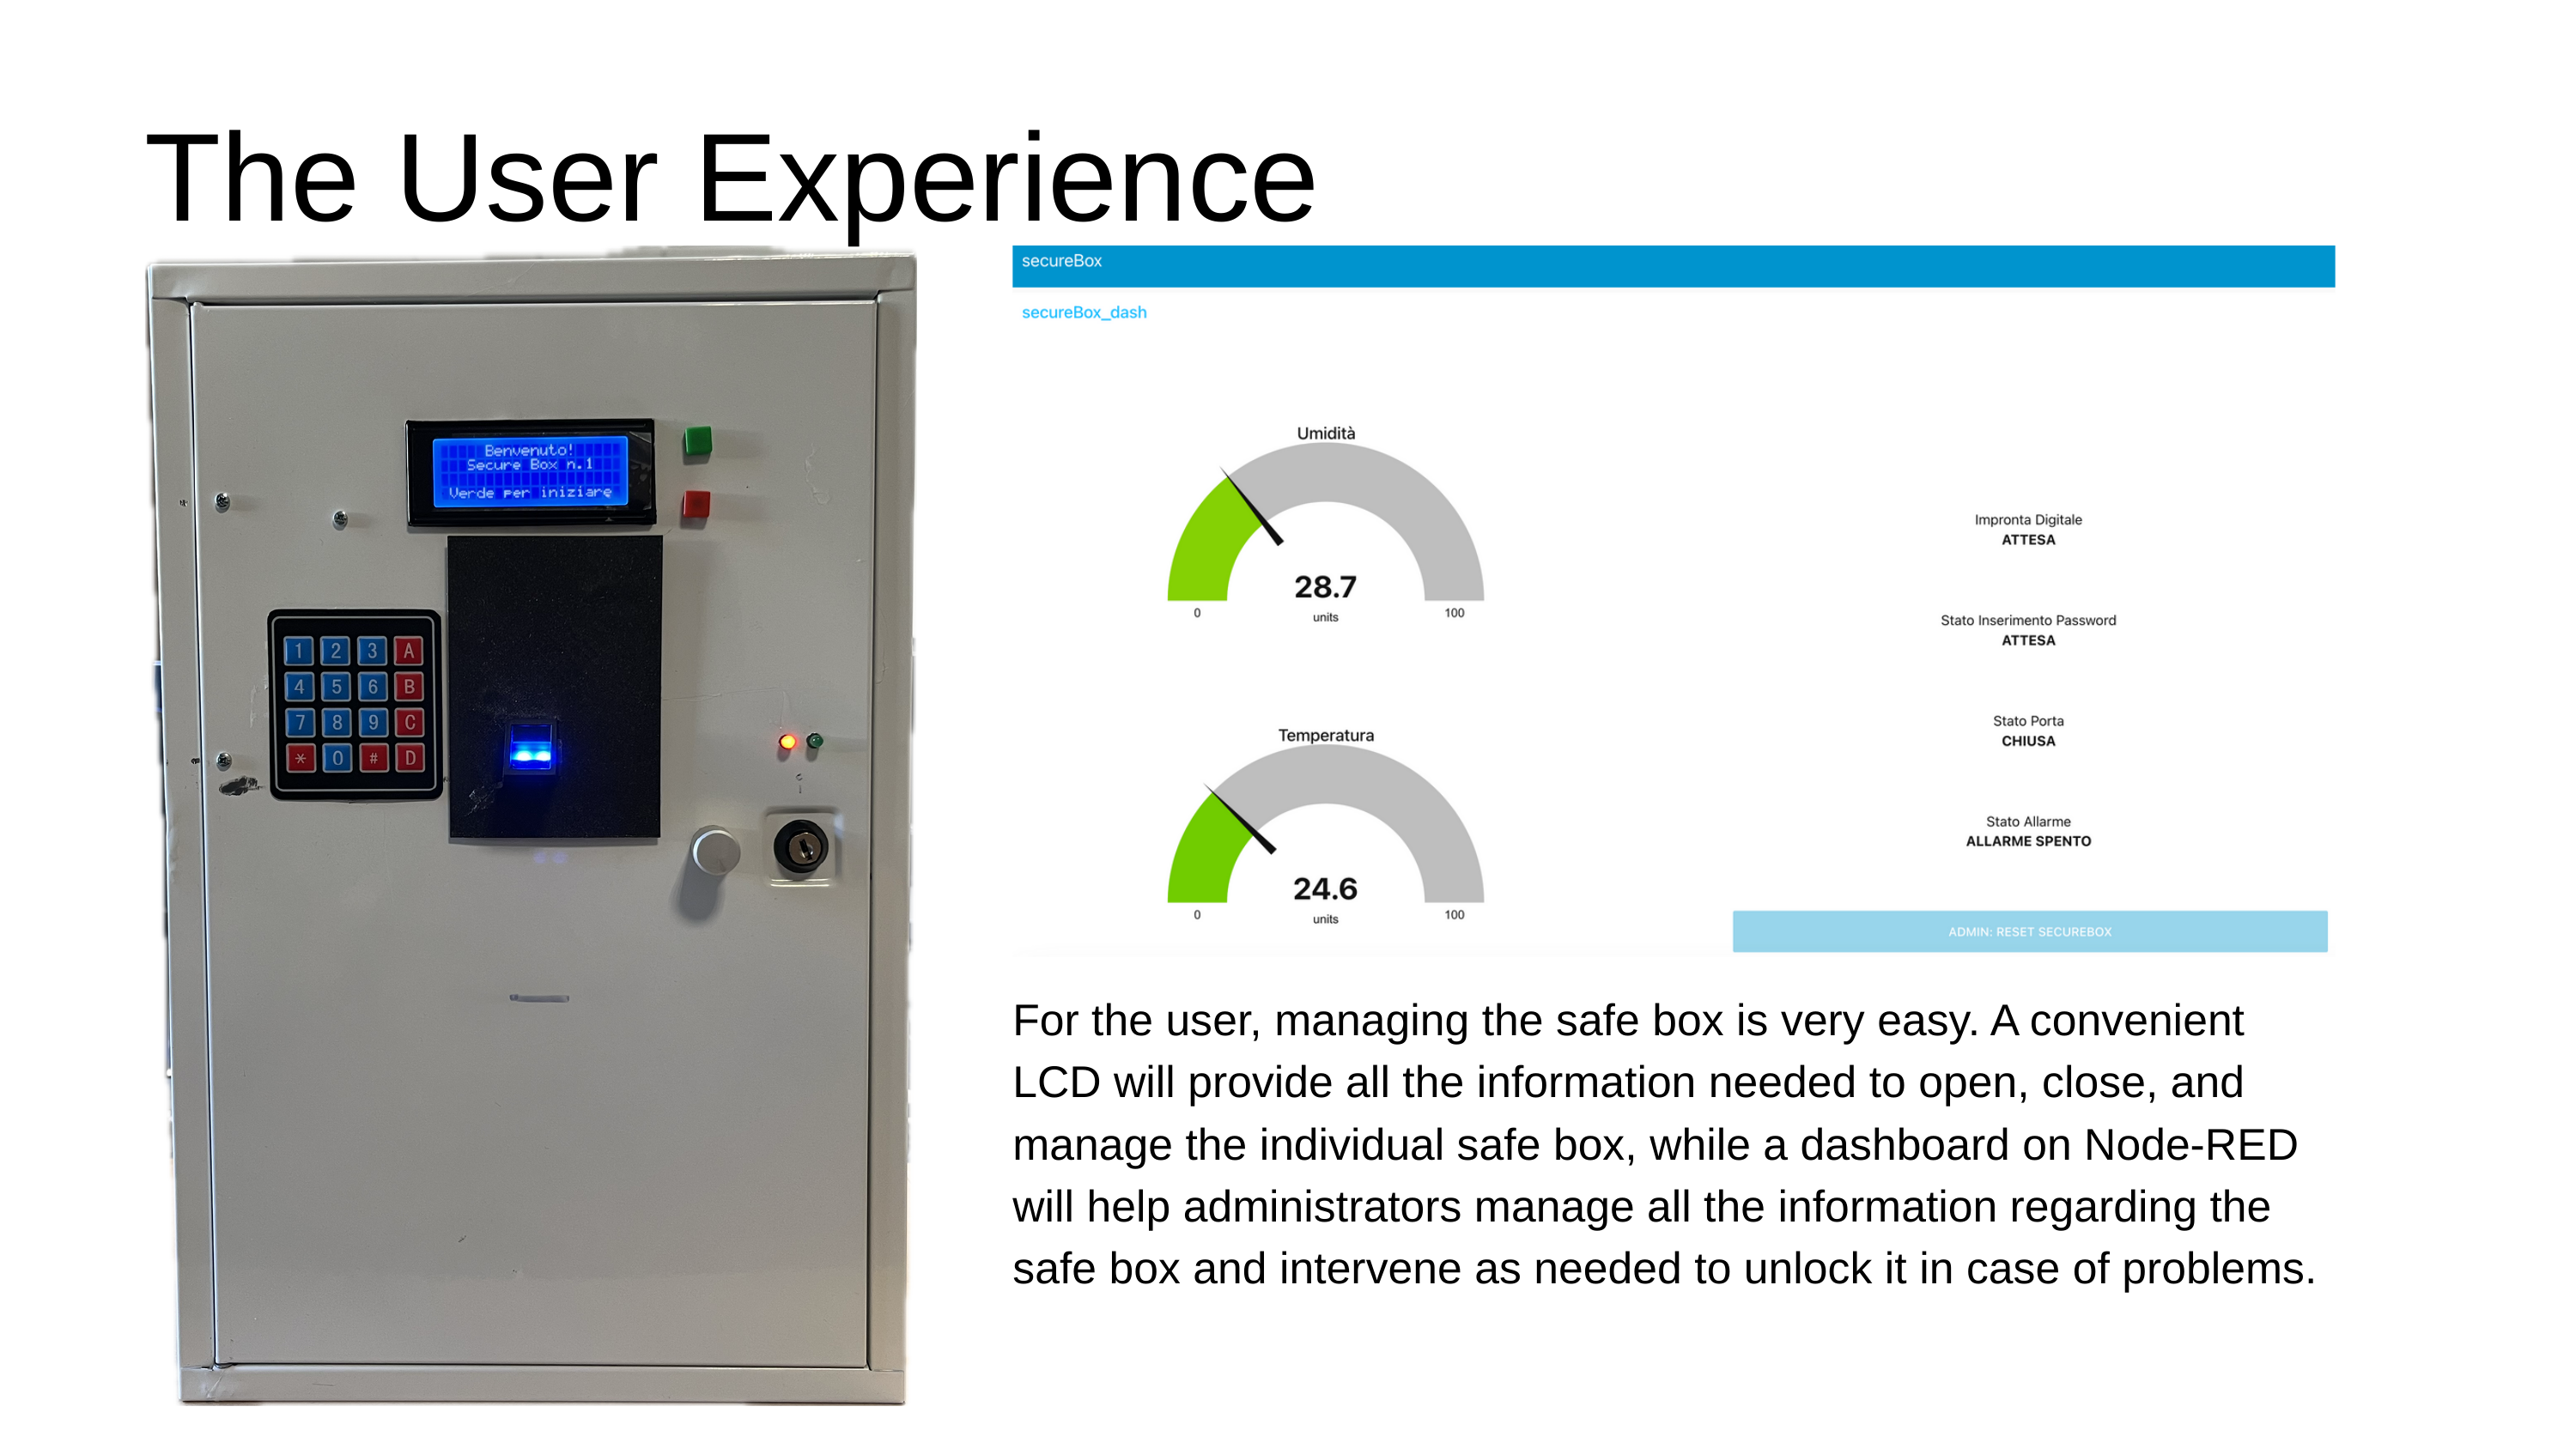

The User Experience

For the user, managing the safe box is very easy. A convenient LCD will provide all the information needed to open, close, and manage the individual safe box, while a dashboard on Node-RED will help administrators manage all the information regarding the safe box and intervene as needed to unlock it in case of problems.